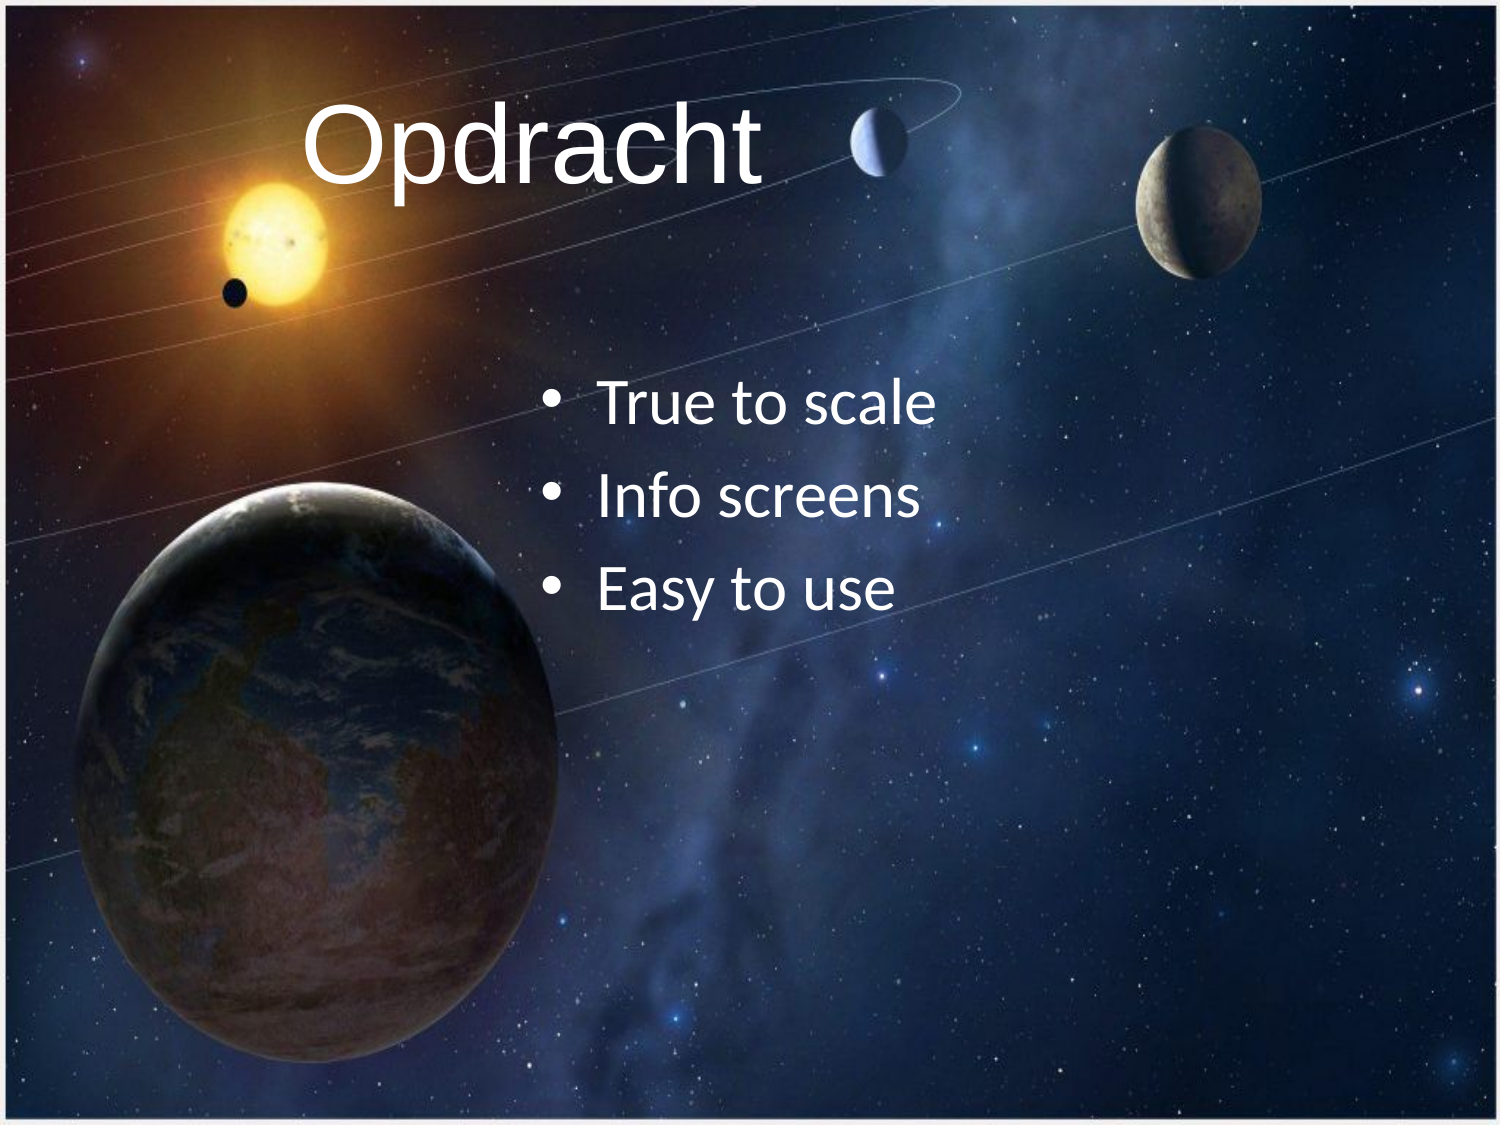

# Opdracht
True to scale
Info screens
Easy to use